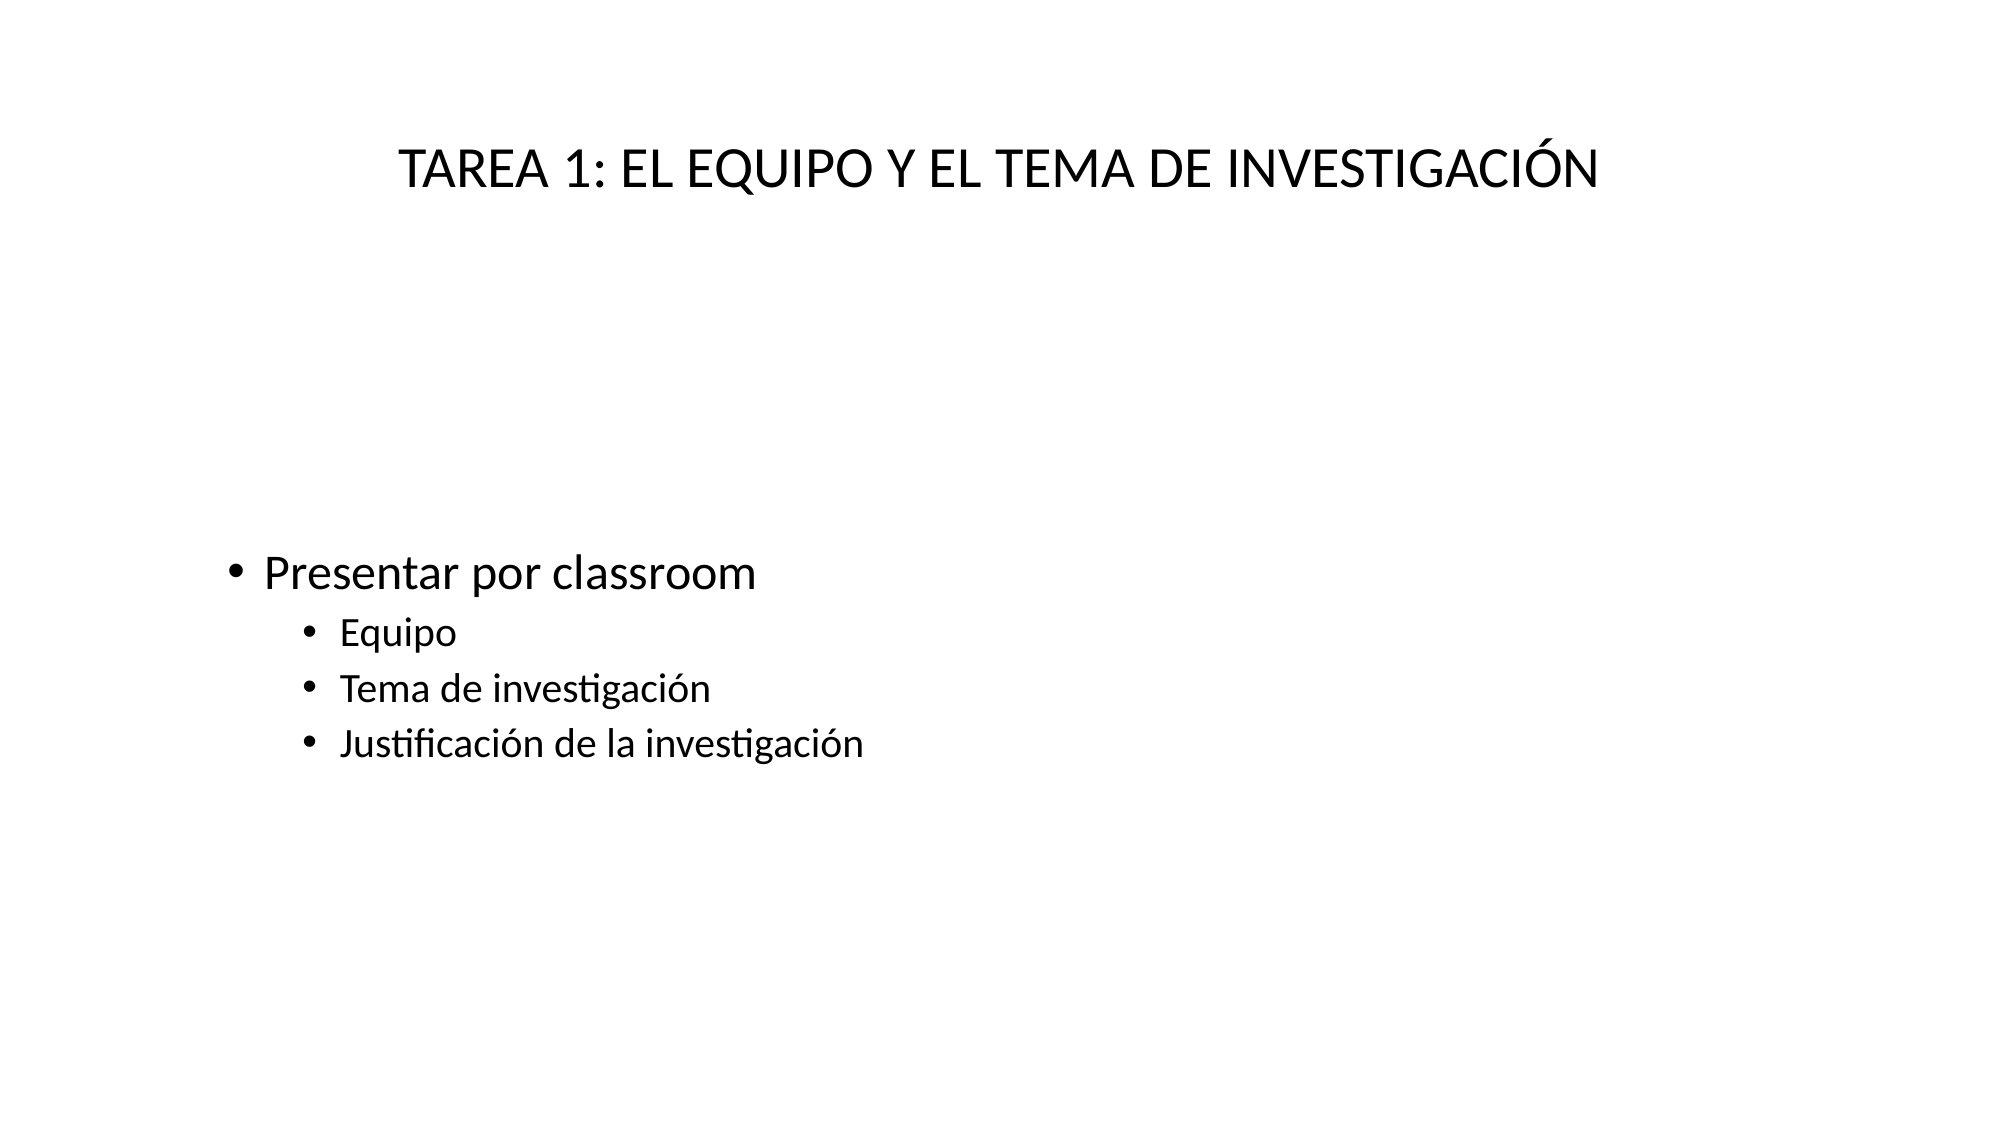

# TAREA 1: EL EQUIPO Y EL TEMA DE INVESTIGACIÓN
Presentar por classroom
Equipo
Tema de investigación
Justificación de la investigación